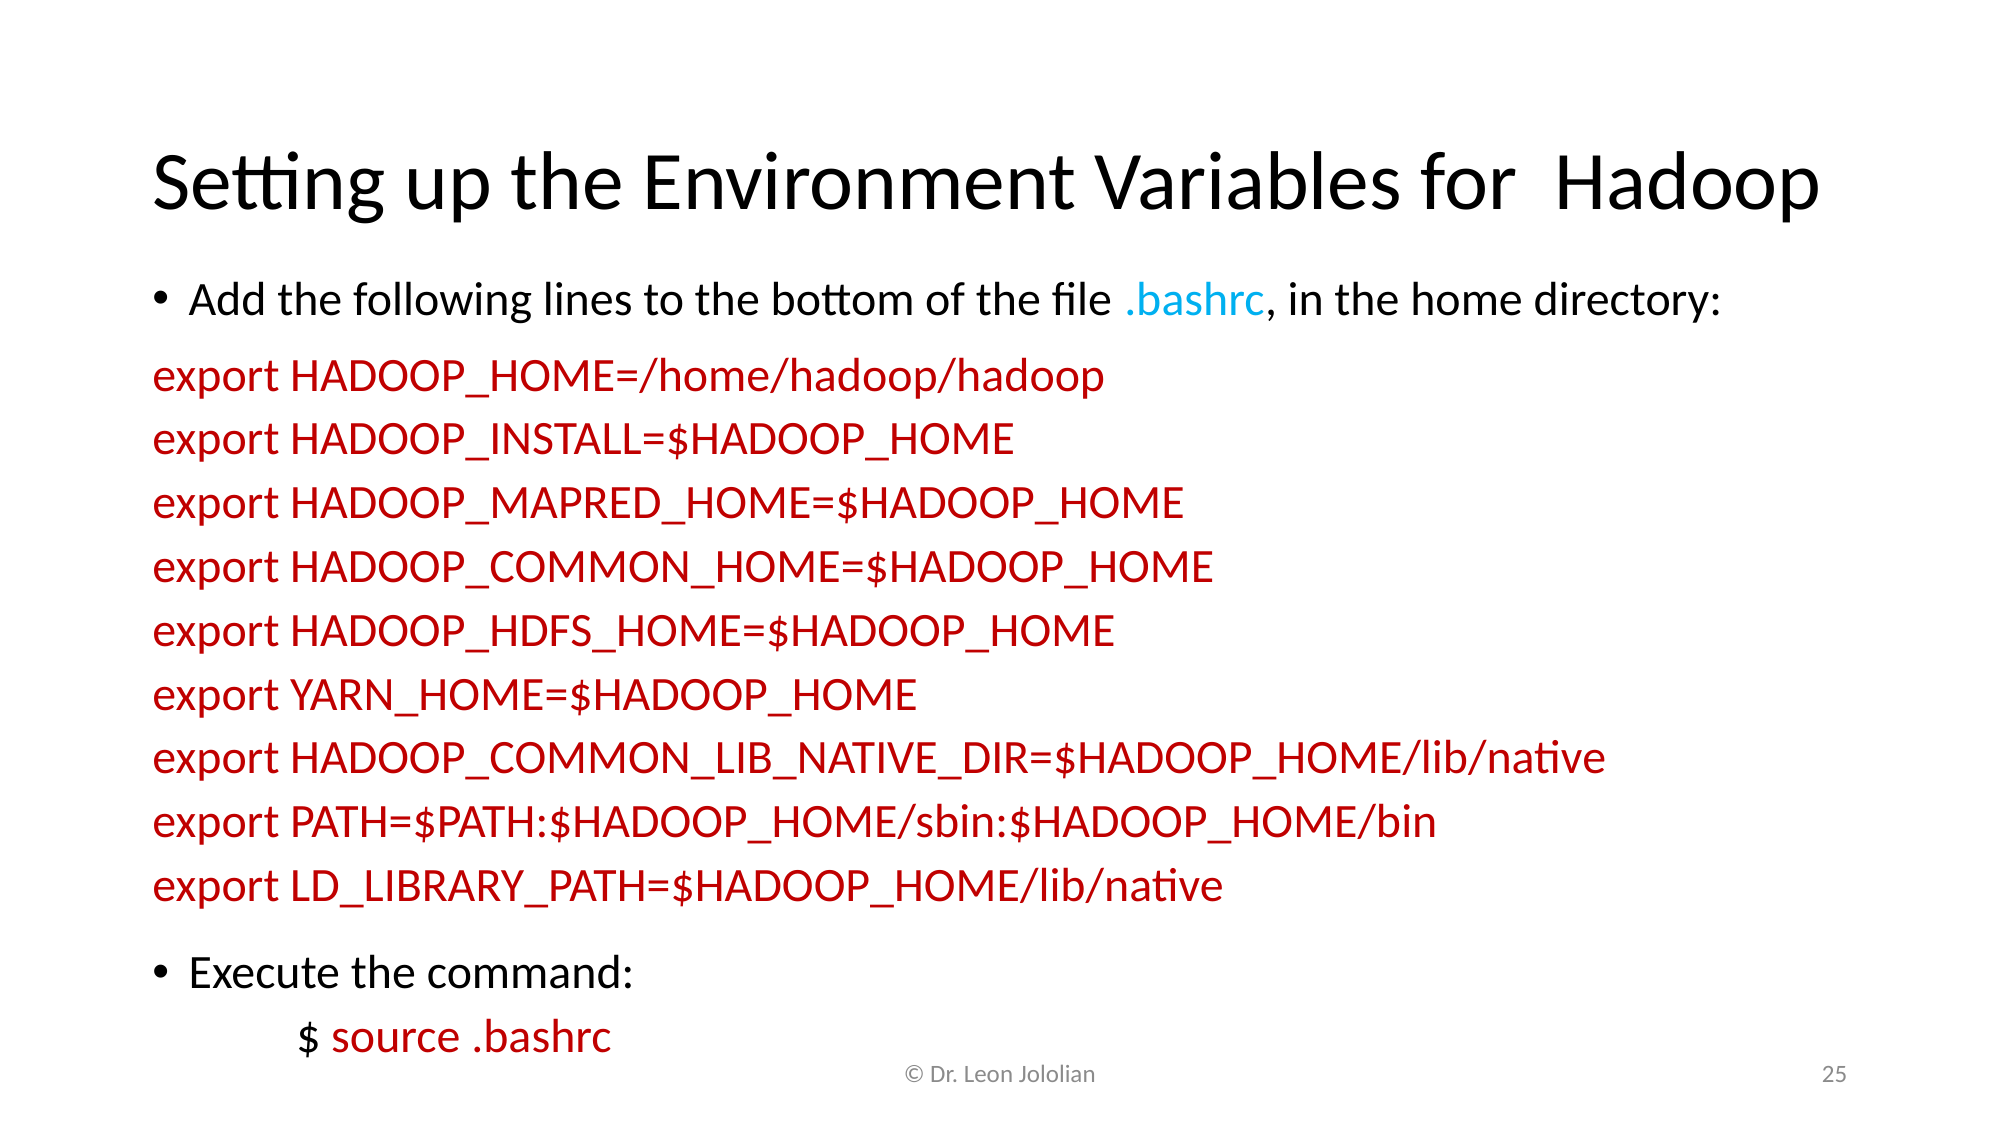

# Setting up the Environment Variables for  Hadoop
Add the following lines to the bottom of the file .bashrc, in the home directory:
export HADOOP_HOME=/home/hadoop/hadoop
export HADOOP_INSTALL=$HADOOP_HOME
export HADOOP_MAPRED_HOME=$HADOOP_HOME
export HADOOP_COMMON_HOME=$HADOOP_HOME
export HADOOP_HDFS_HOME=$HADOOP_HOME
export YARN_HOME=$HADOOP_HOME
export HADOOP_COMMON_LIB_NATIVE_DIR=$HADOOP_HOME/lib/native
export PATH=$PATH:$HADOOP_HOME/sbin:$HADOOP_HOME/bin
export LD_LIBRARY_PATH=$HADOOP_HOME/lib/native
Execute the command:
	$ source .bashrc
© Dr. Leon Jololian
25